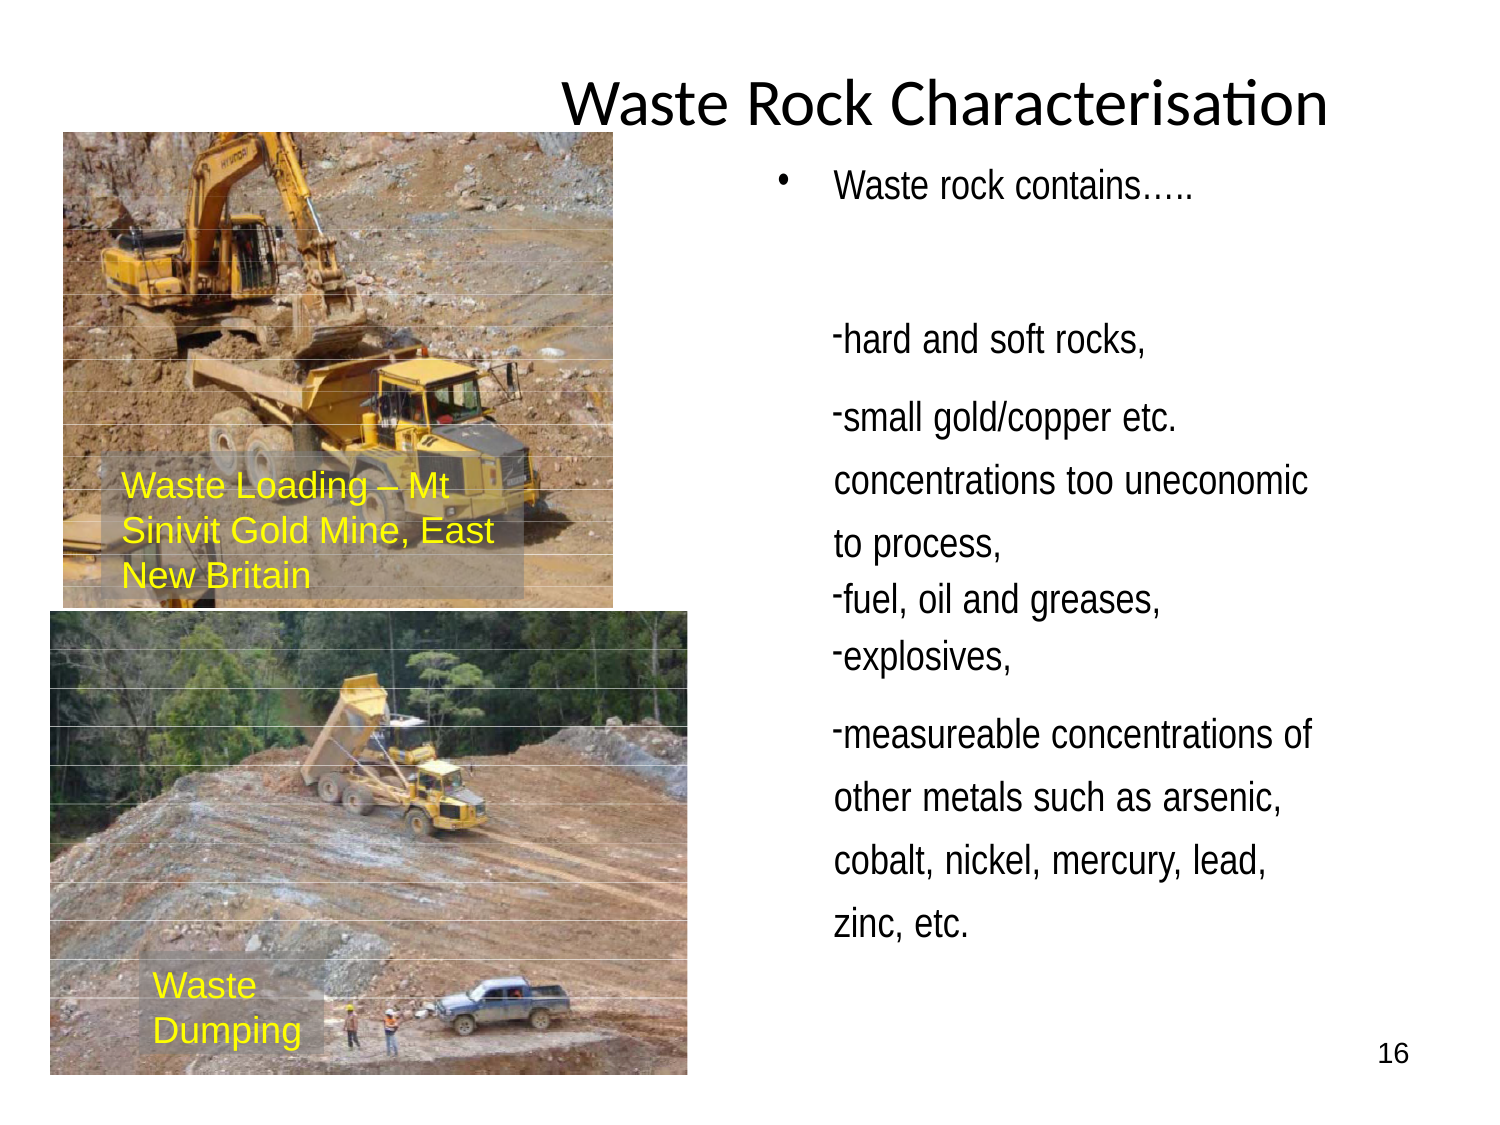

# Waste Rock Characterisation

Waste rock contains…..
hard and soft rocks,
small gold/copper etc. concentrations too uneconomic to process,
fuel, oil and greases,
explosives,
measureable concentrations of other metals such as arsenic, cobalt, nickel, mercury, lead, zinc, etc.

Waste Loading – Mt Sinivit Gold Mine, East New Britain

Waste Dumping
16